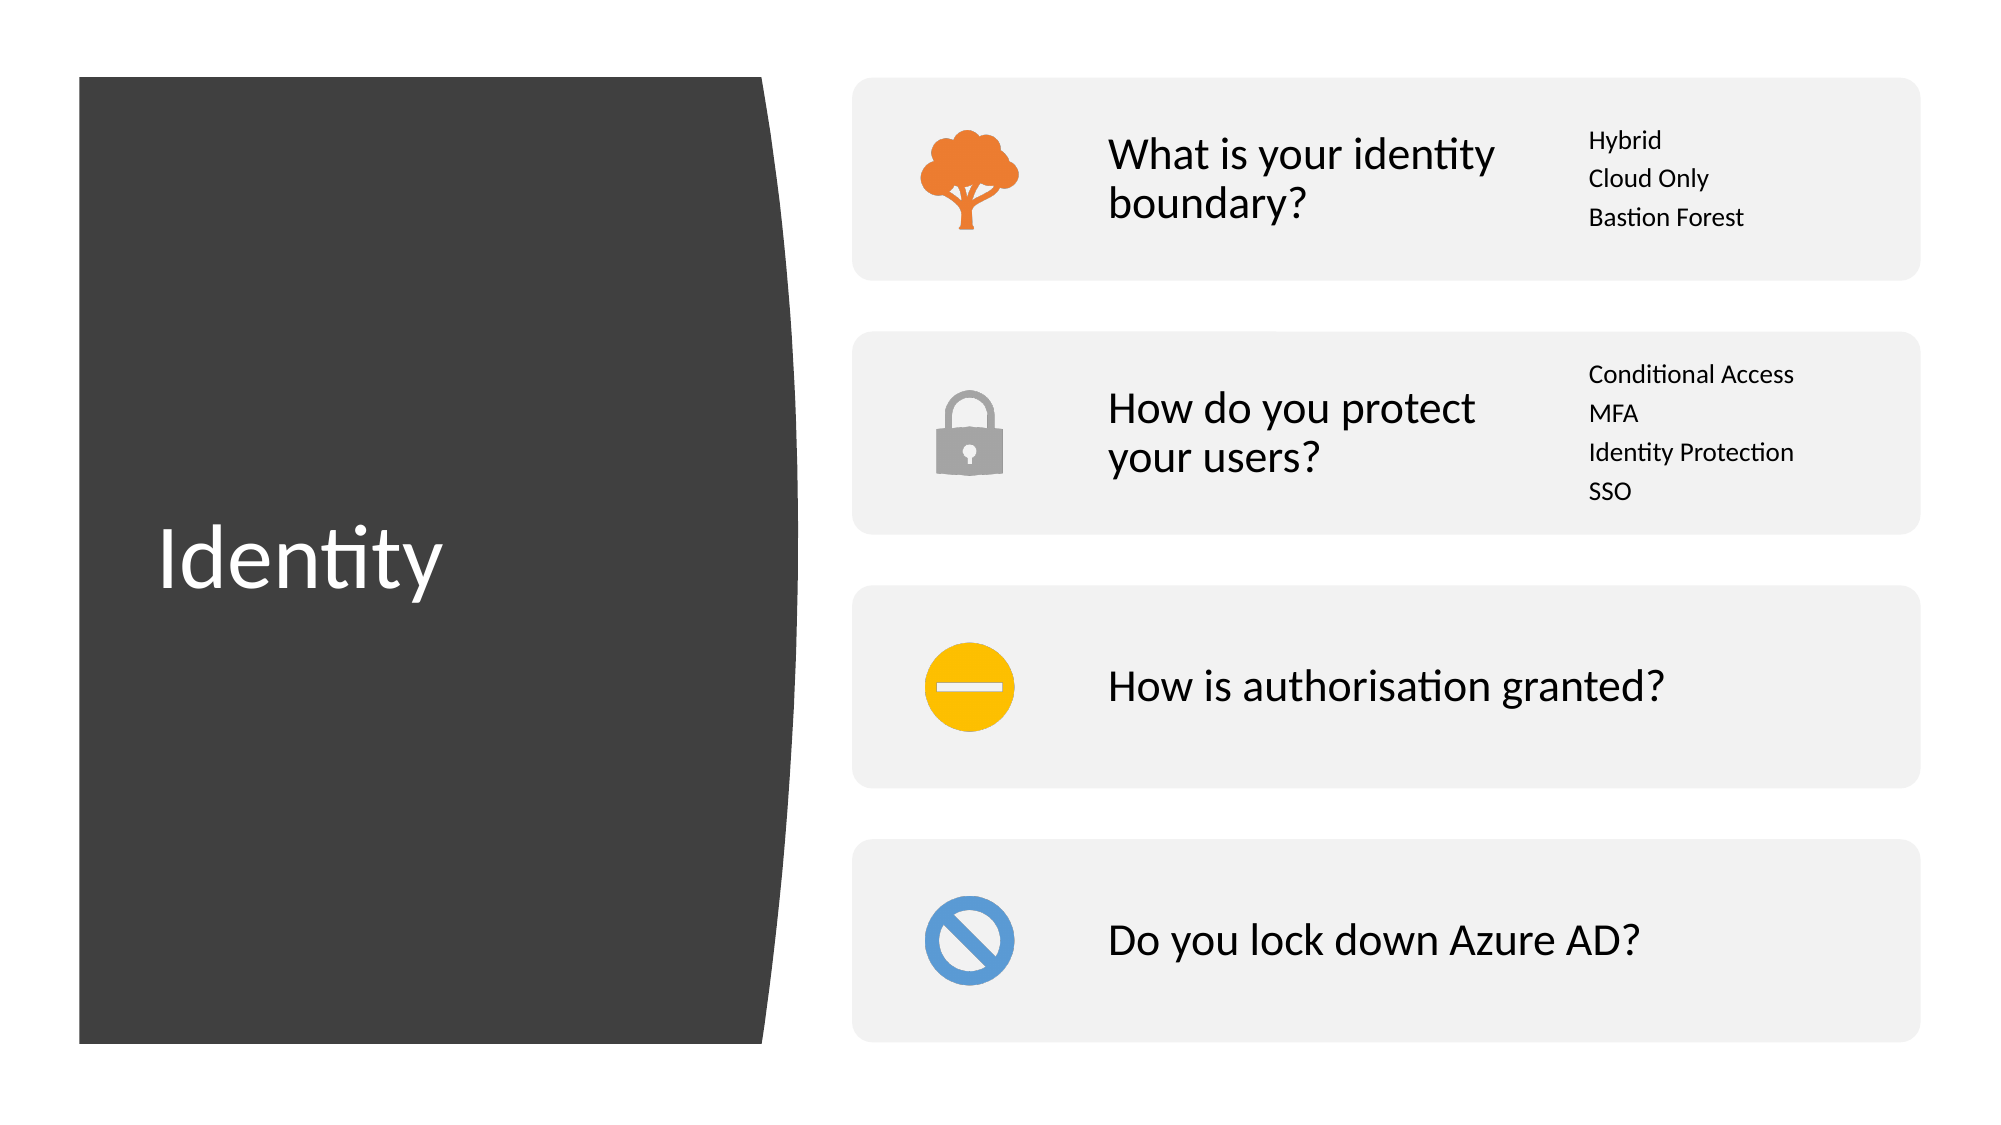

What is your identity boundary?
Hybrid
Cloud Only
Bastion Forest
How do you protect your users?
Conditional Access
MFA
Identity Protection
SSO
How is authorisation granted?
Do you lock down Azure AD?

# Identity